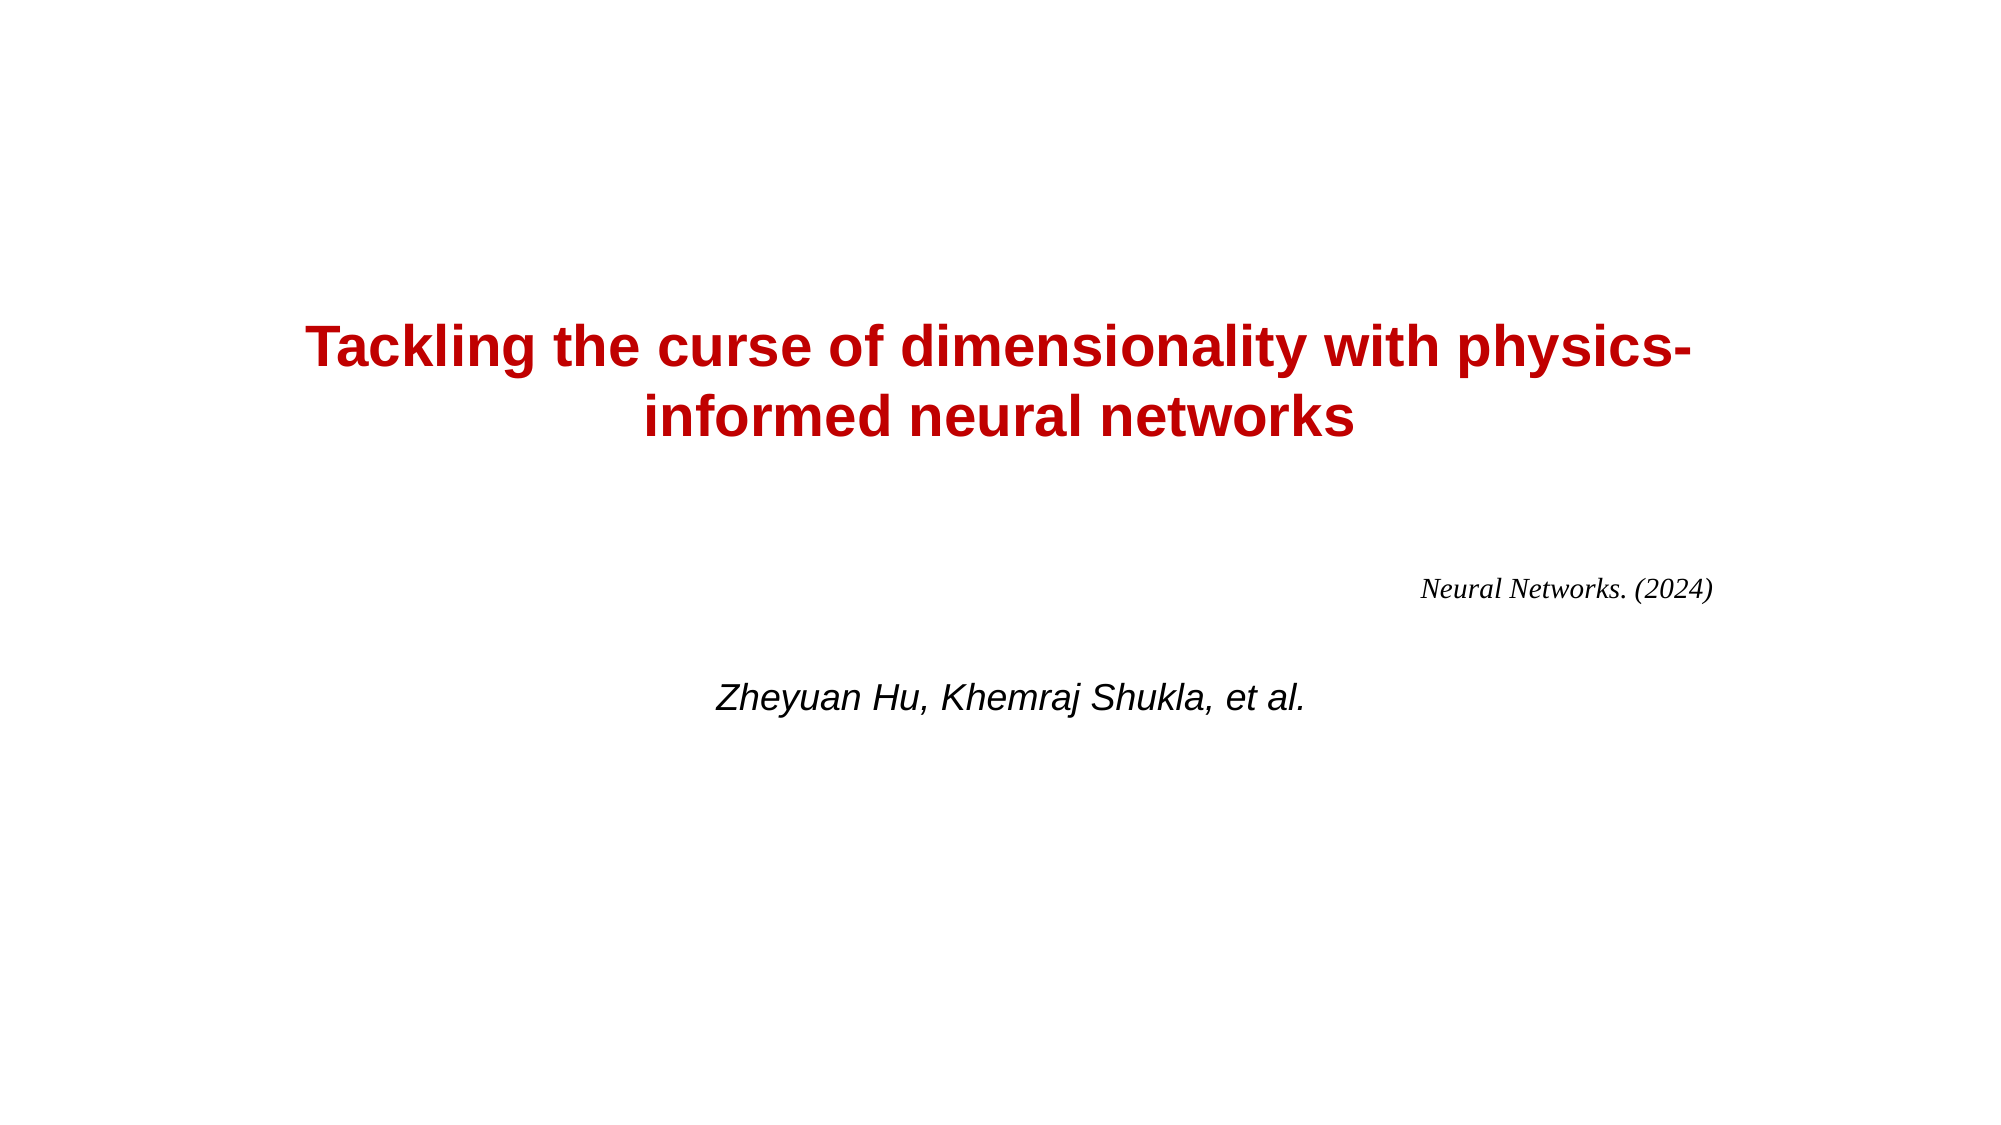

Tackling the curse of dimensionality with physics-informed neural networks
Neural Networks. (2024)
Zheyuan Hu, Khemraj Shukla, et al.